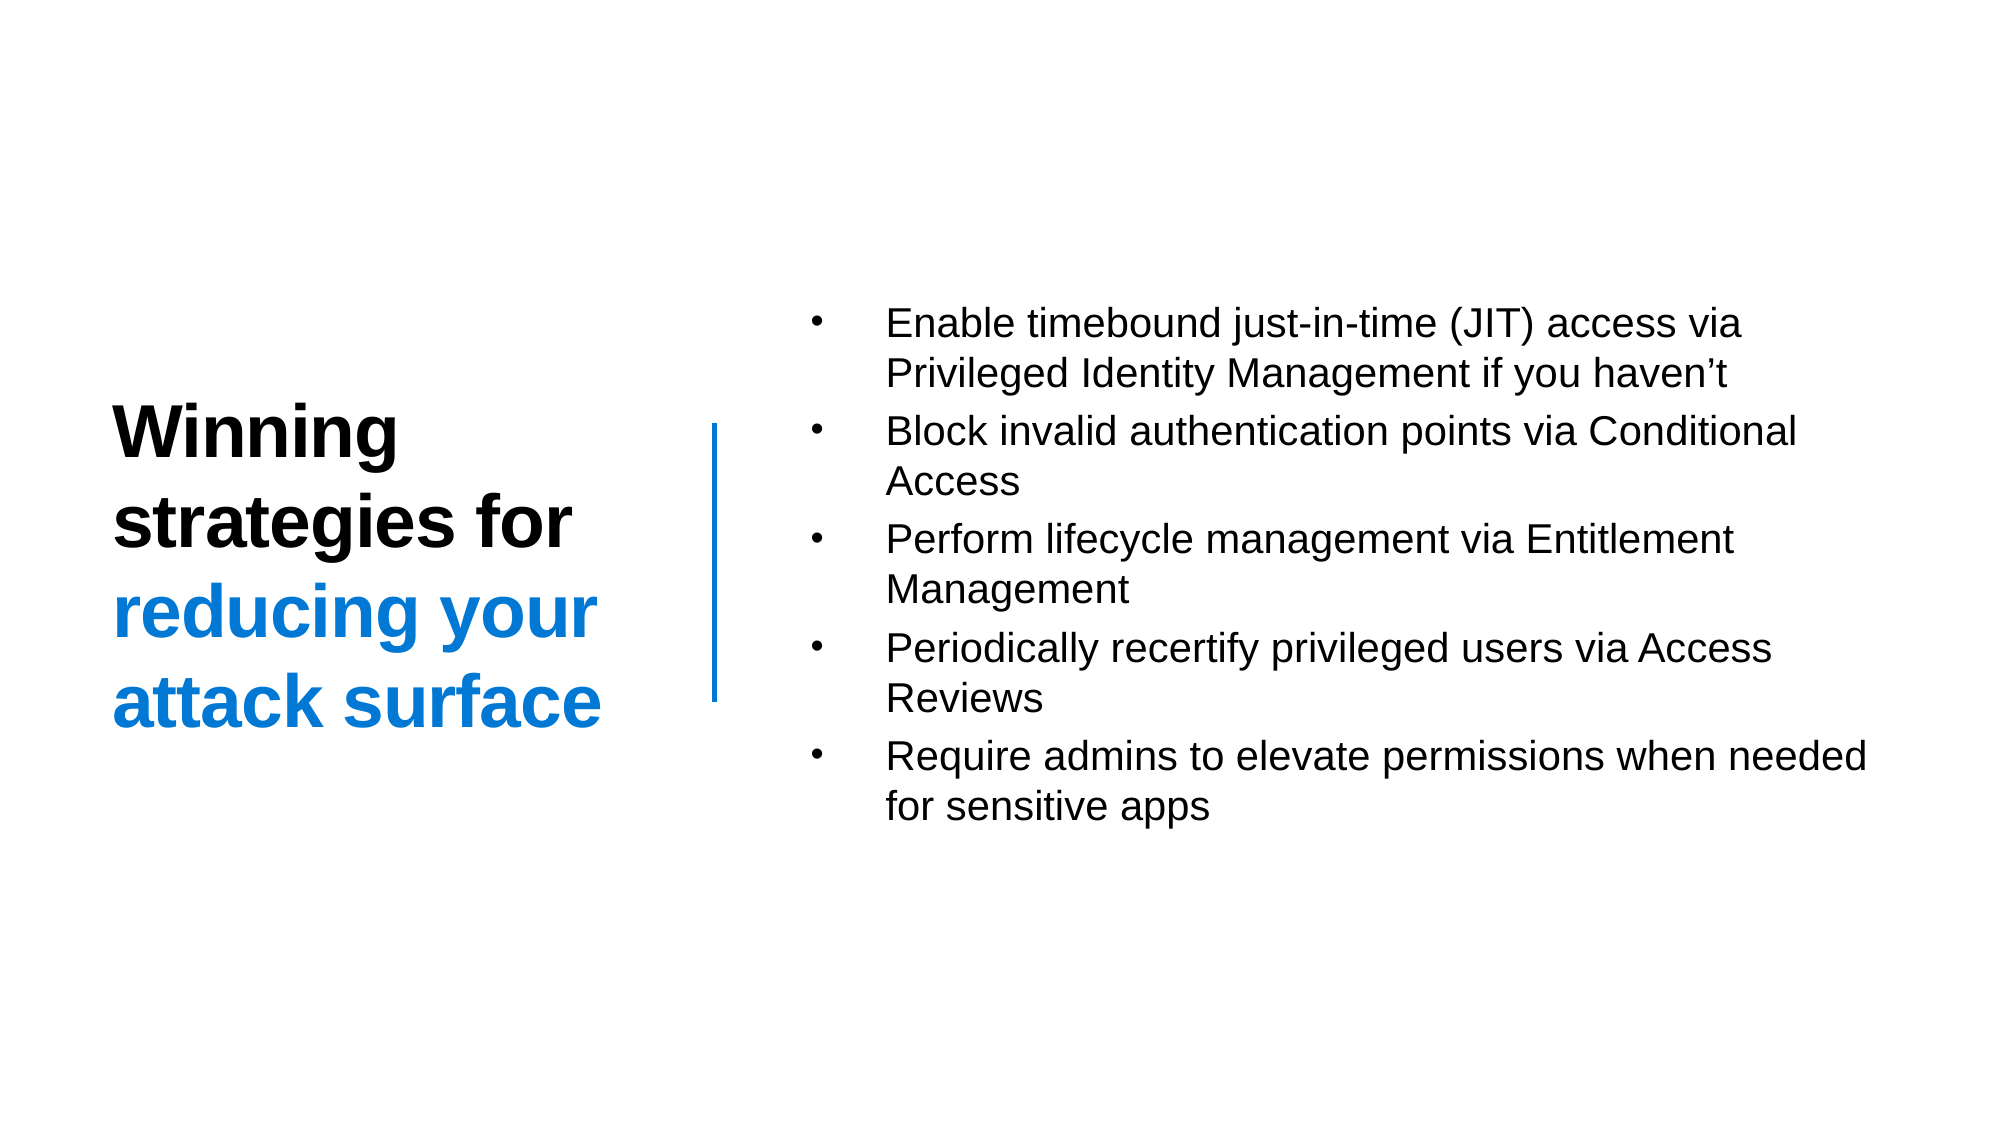

Enable timebound just-in-time (JIT) access via Privileged Identity Management if you haven’t
Block invalid authentication points via Conditional Access
Perform lifecycle management via Entitlement Management
Periodically recertify privileged users via Access Reviews
Require admins to elevate permissions when needed for sensitive apps
# Winning strategies for reducing your attack surface